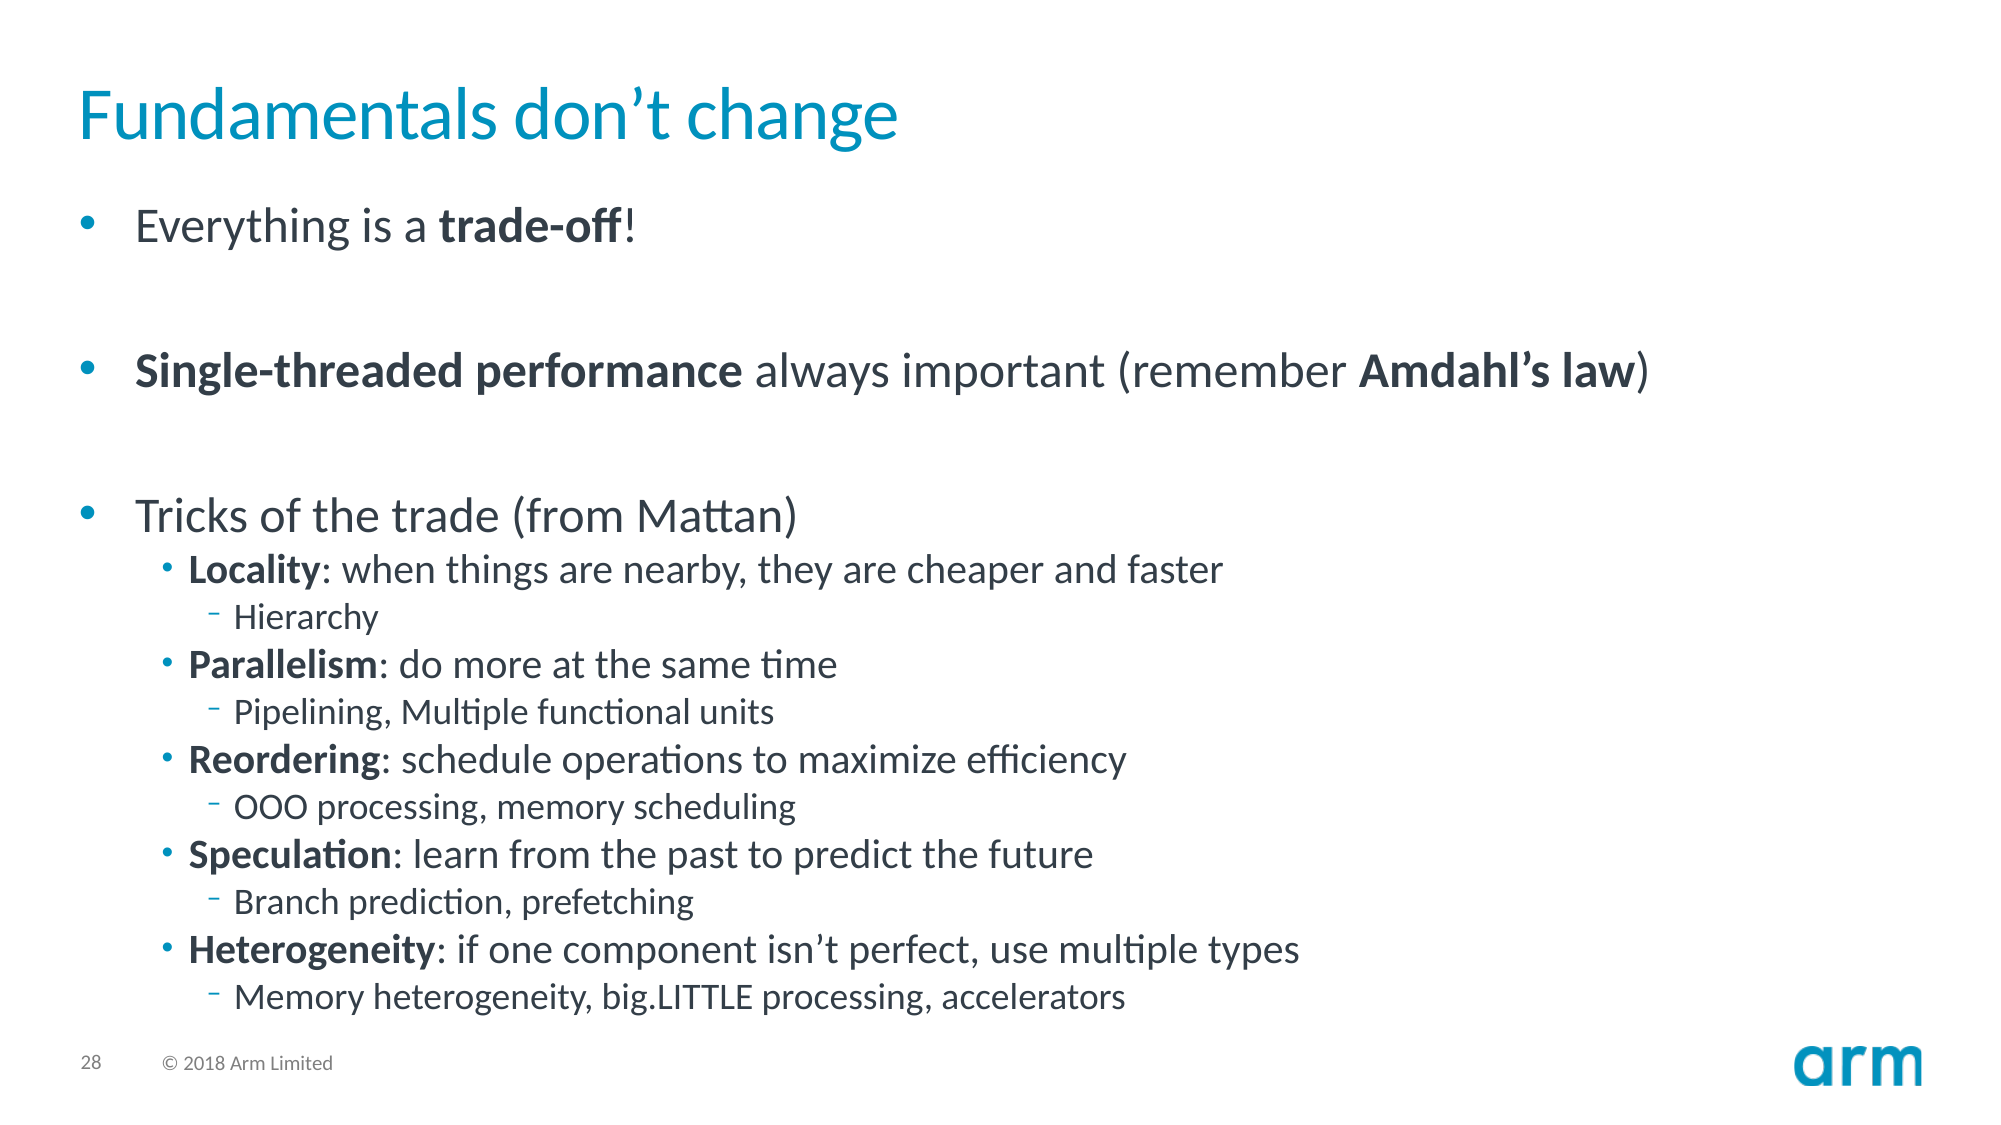

# Fundamentals don’t change
Everything is a trade-off!

Single-threaded performance always important (remember Amdahl’s law)

Tricks of the trade (from Mattan)
Locality: when things are nearby, they are cheaper and faster
Hierarchy
Parallelism: do more at the same time
Pipelining, Multiple functional units
Reordering: schedule operations to maximize efficiency
OOO processing, memory scheduling
Speculation: learn from the past to predict the future
Branch prediction, prefetching
Heterogeneity: if one component isn’t perfect, use multiple types
Memory heterogeneity, big.LITTLE processing, accelerators